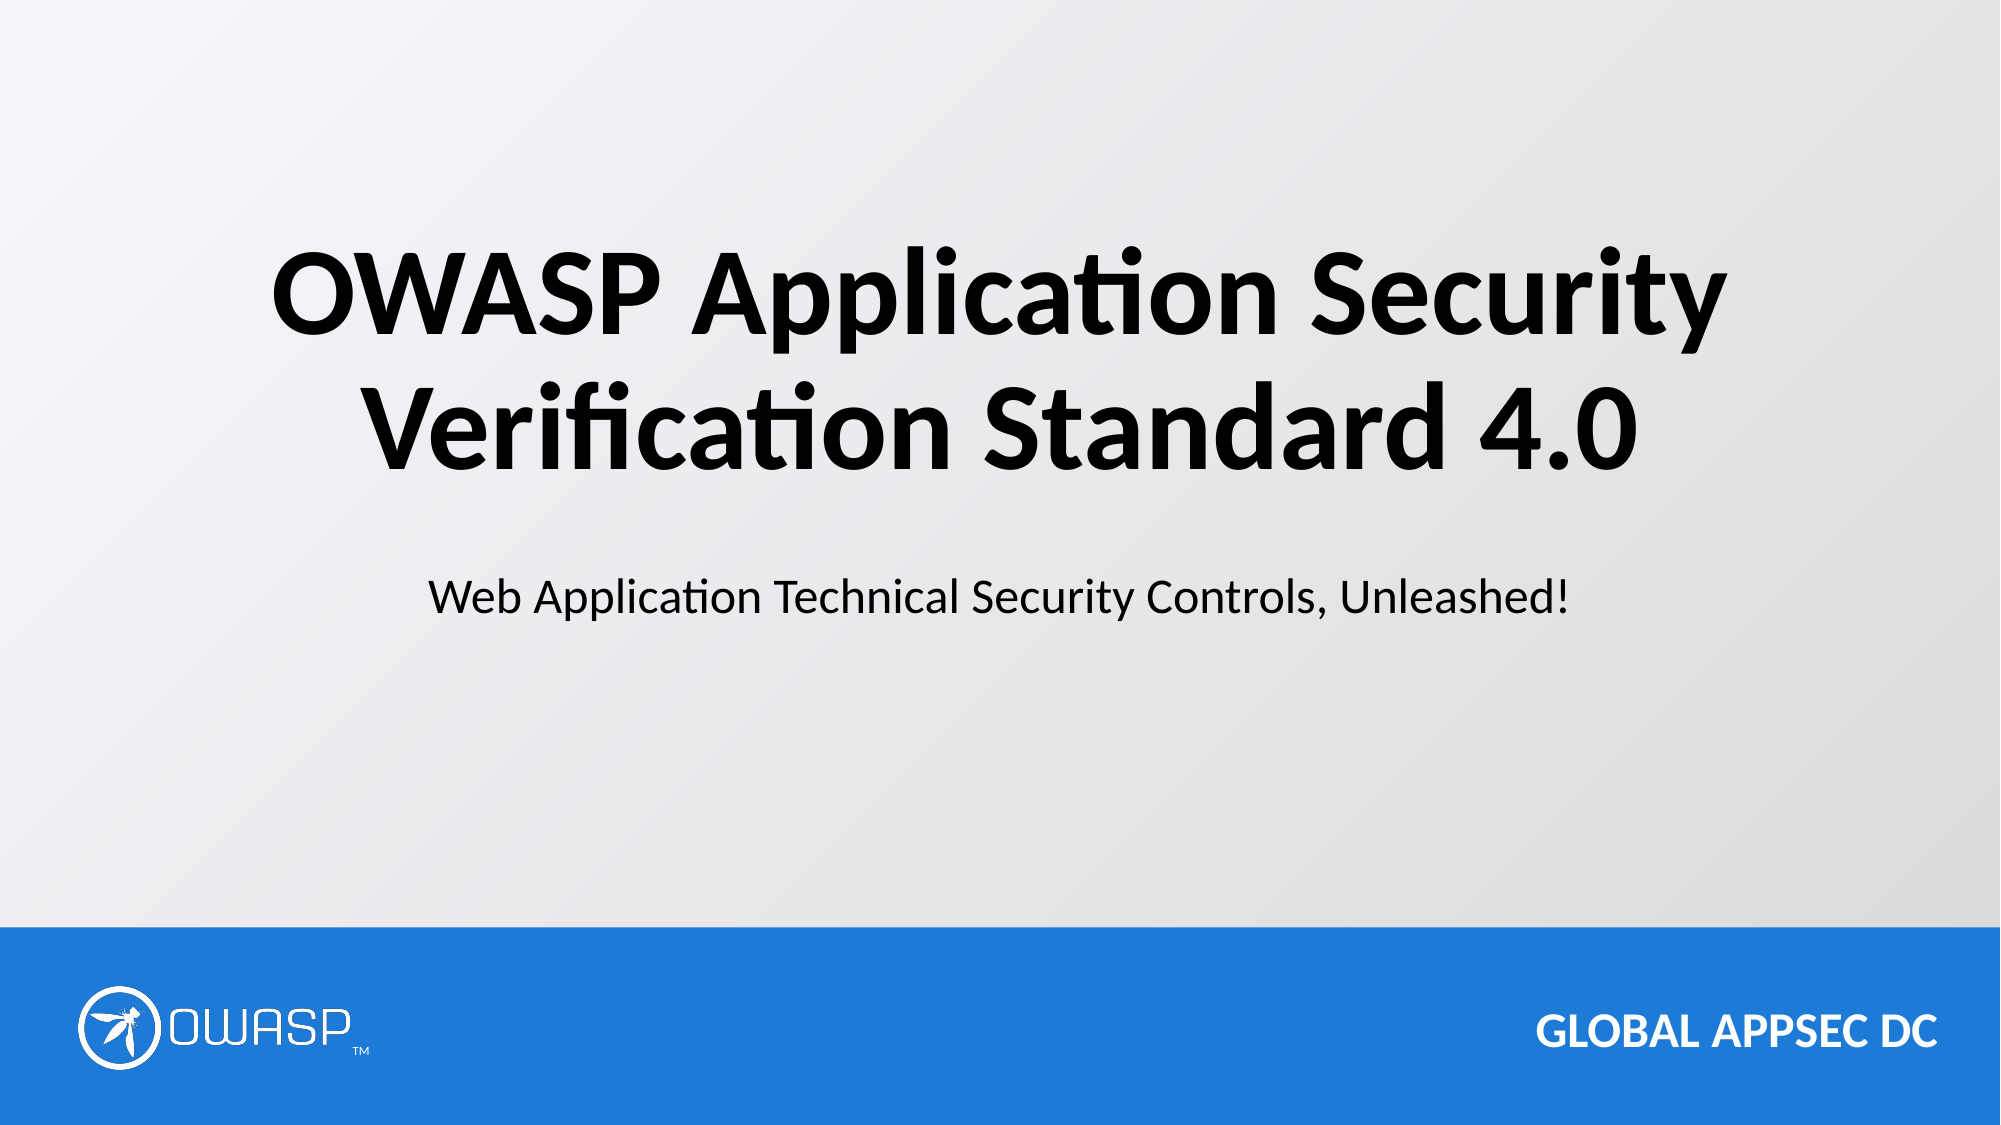

# OWASP Application Security Verification Standard 4.0
Web Application Technical Security Controls, Unleashed!